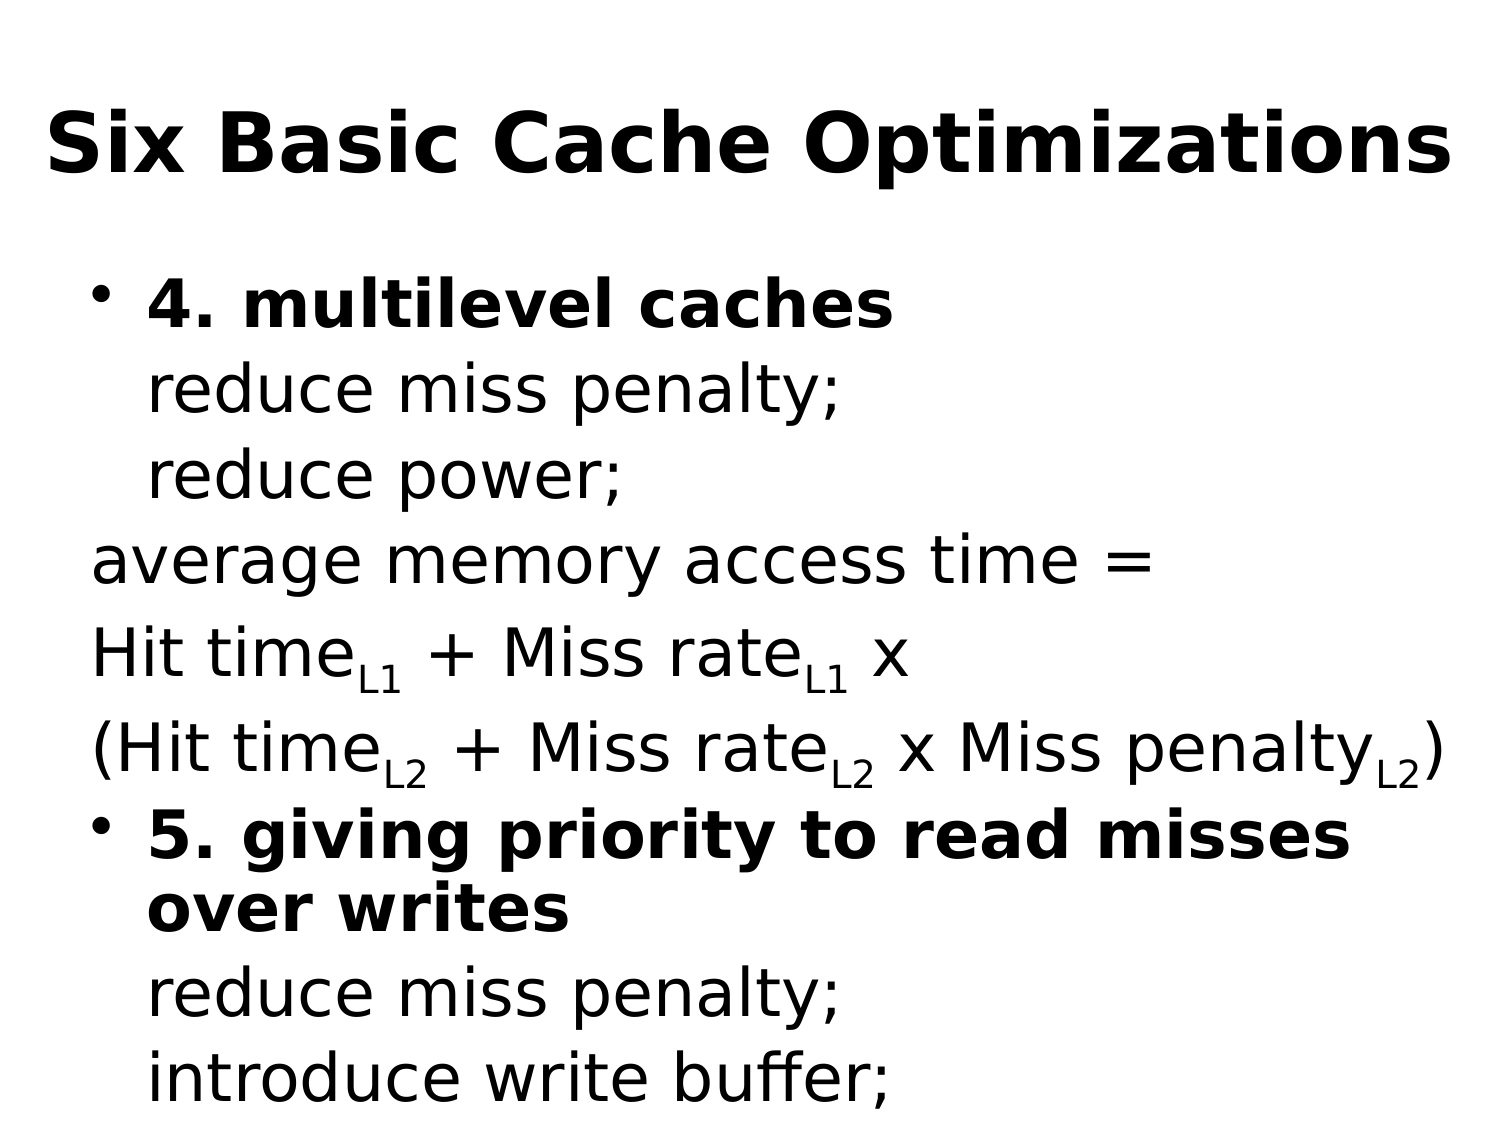

# Six Basic Cache Optimizations
4. multilevel caches
	reduce miss penalty;
	reduce power;
average memory access time =
Hit timeL1 + Miss rateL1 x
(Hit timeL2 + Miss rateL2 x Miss penaltyL2)
5. giving priority to read misses over writes
	reduce miss penalty;
	introduce write buffer;